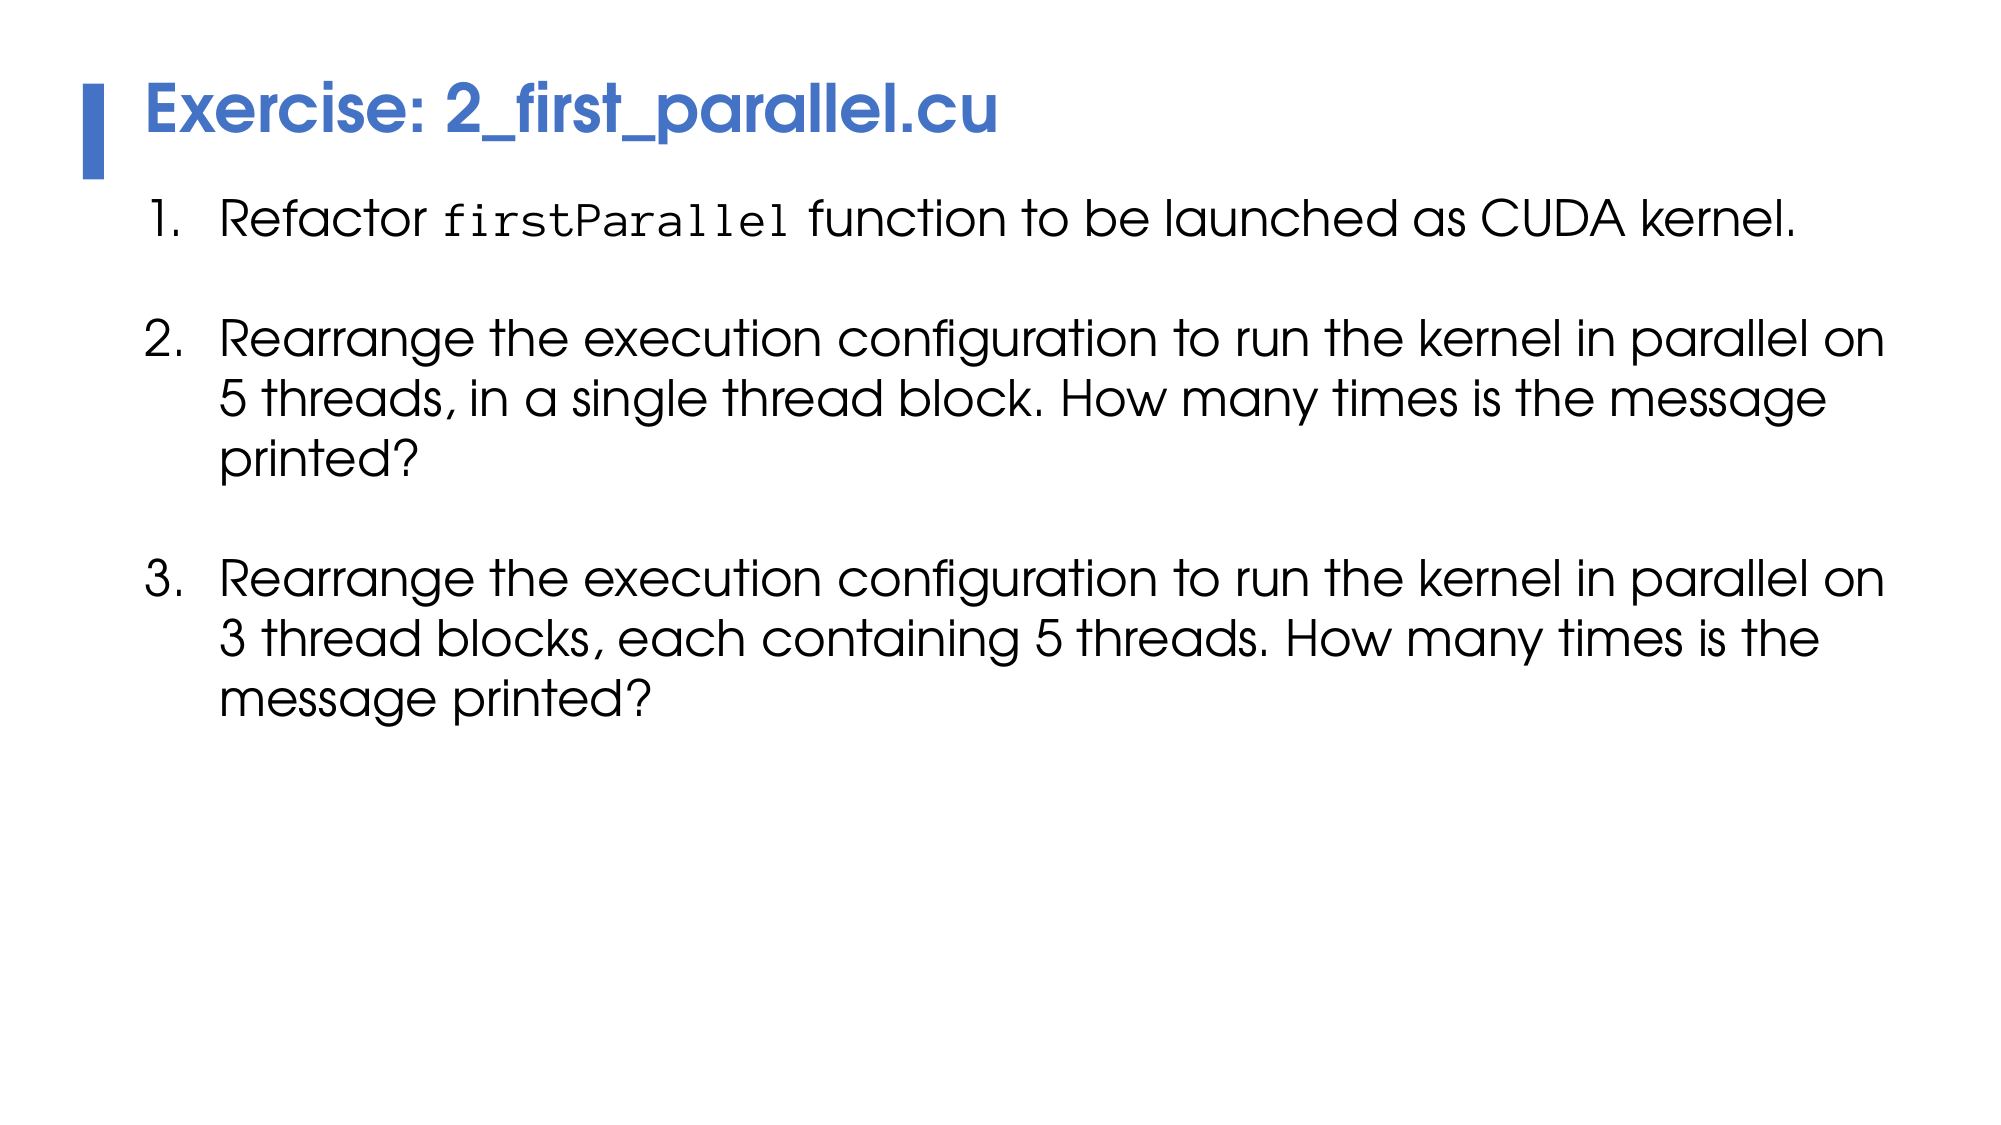

Exercise: 2_first_parallel.cu

Refactor firstParallel function to be launched as CUDA kernel.

Rearrange the execution configuration to run the kernel in parallel on 5 threads, in a single thread block. How many times is the message printed?

Rearrange the execution configuration to run the kernel in parallel on 3 thread blocks, each containing 5 threads. How many times is the message printed?